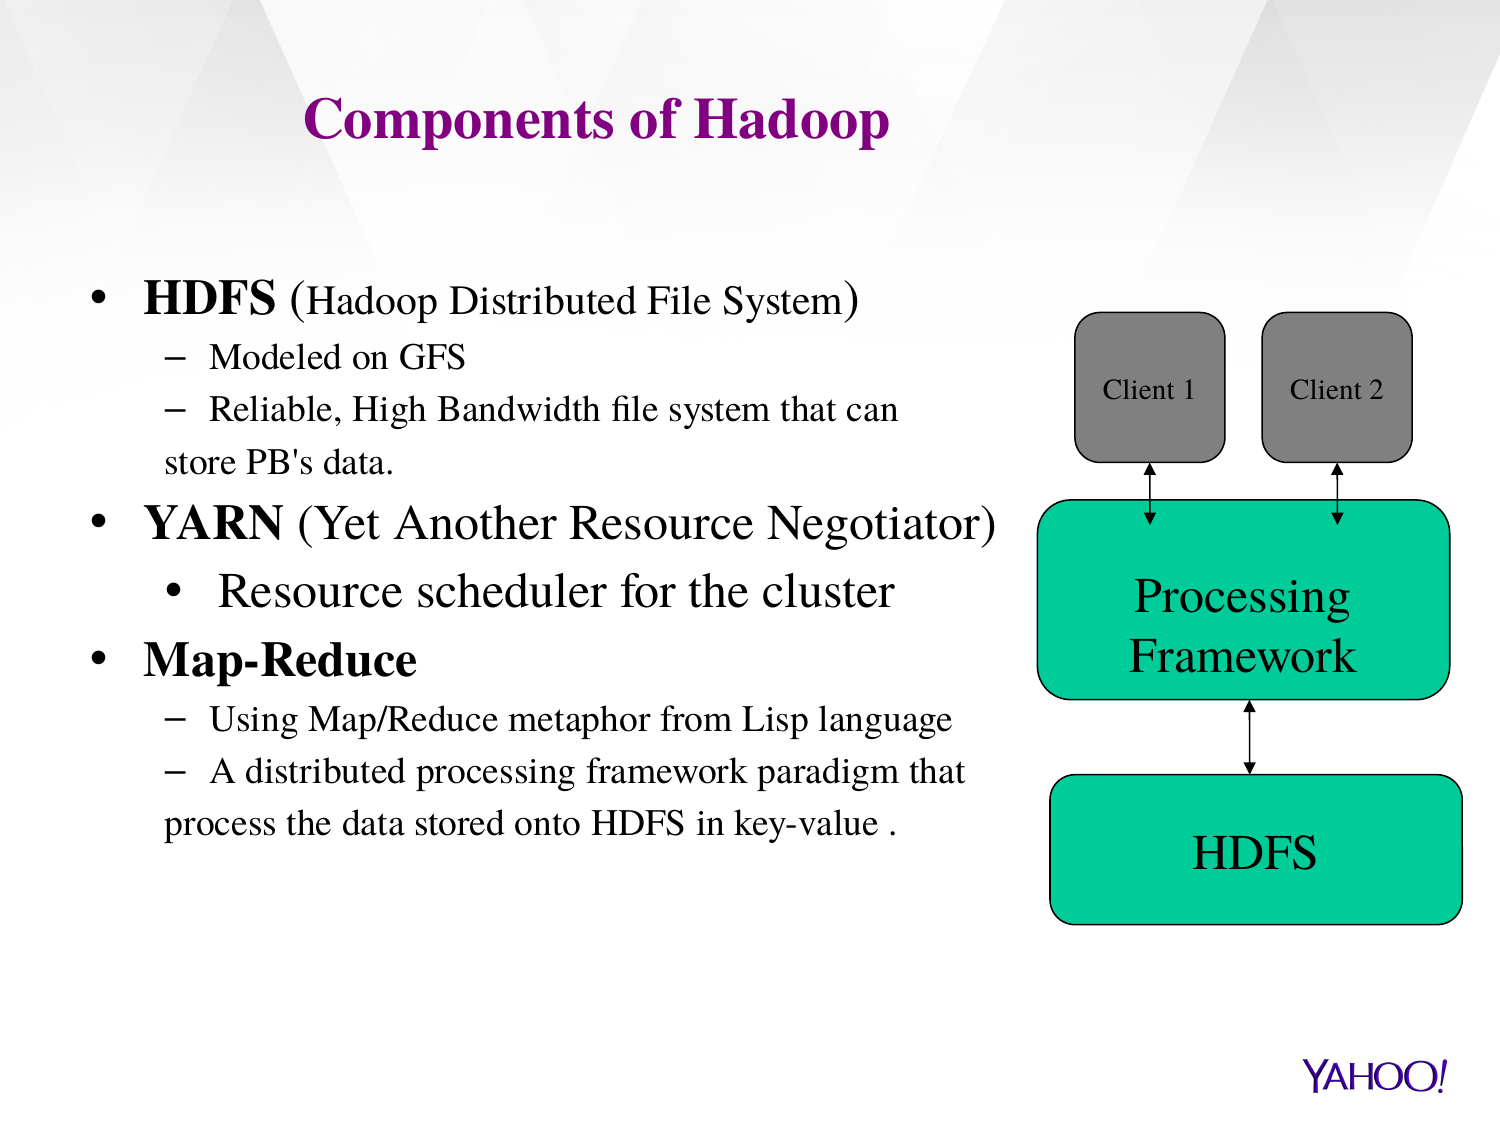

Components of Hadoop
HDFS (Hadoop Distributed File System)‏
Modeled on GFS
Reliable, High Bandwidth file system that can
store PB's data.
YARN (Yet Another Resource Negotiator)
Resource scheduler for the cluster
Map-Reduce
Using Map/Reduce metaphor from Lisp language
A distributed processing framework paradigm that
process the data stored onto HDFS in key-value .

Client 1
Client 2

Processing Framework

HDFS